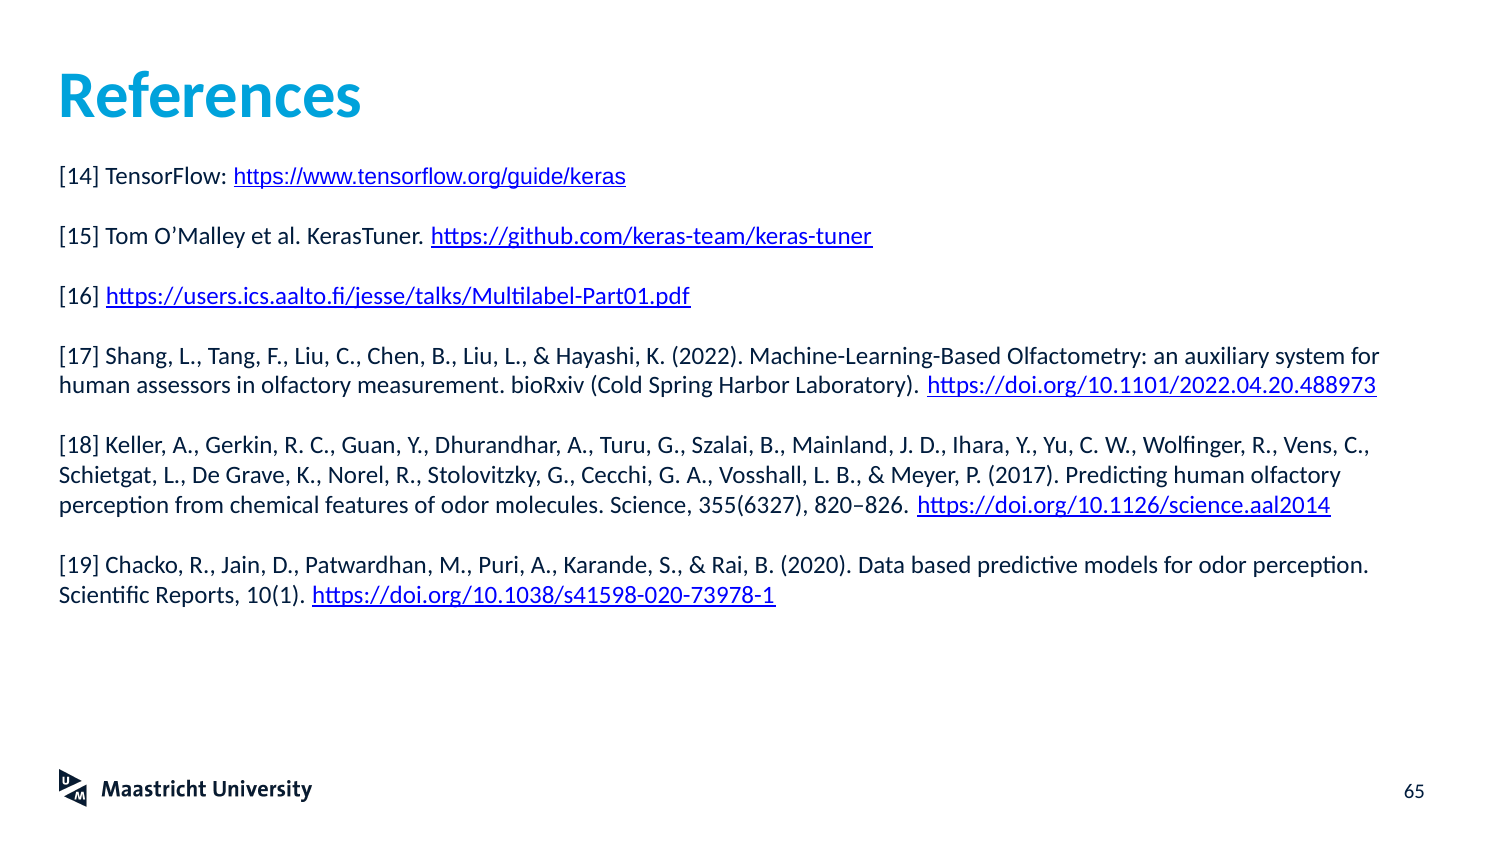

# References
[14] TensorFlow: https://www.tensorflow.org/guide/keras

[15] Tom O’Malley et al. KerasTuner. https://github.com/keras-team/keras-tuner

[16] https://users.ics.aalto.fi/jesse/talks/Multilabel-Part01.pdf

[17] Shang, L., Tang, F., Liu, C., Chen, B., Liu, L., & Hayashi, K. (2022). Machine-Learning-Based Olfactometry: an auxiliary system for human assessors in olfactory measurement. bioRxiv (Cold Spring Harbor Laboratory). https://doi.org/10.1101/2022.04.20.488973

[18] Keller, A., Gerkin, R. C., Guan, Y., Dhurandhar, A., Turu, G., Szalai, B., Mainland, J. D., Ihara, Y., Yu, C. W., Wolfinger, R., Vens, C., Schietgat, L., De Grave, K., Norel, R., Stolovitzky, G., Cecchi, G. A., Vosshall, L. B., & Meyer, P. (2017). Predicting human olfactory perception from chemical features of odor molecules. Science, 355(6327), 820–826. https://doi.org/10.1126/science.aal2014

[19] Chacko, R., Jain, D., Patwardhan, M., Puri, A., Karande, S., & Rai, B. (2020). Data based predictive models for odor perception. Scientific Reports, 10(1). https://doi.org/10.1038/s41598-020-73978-1

65